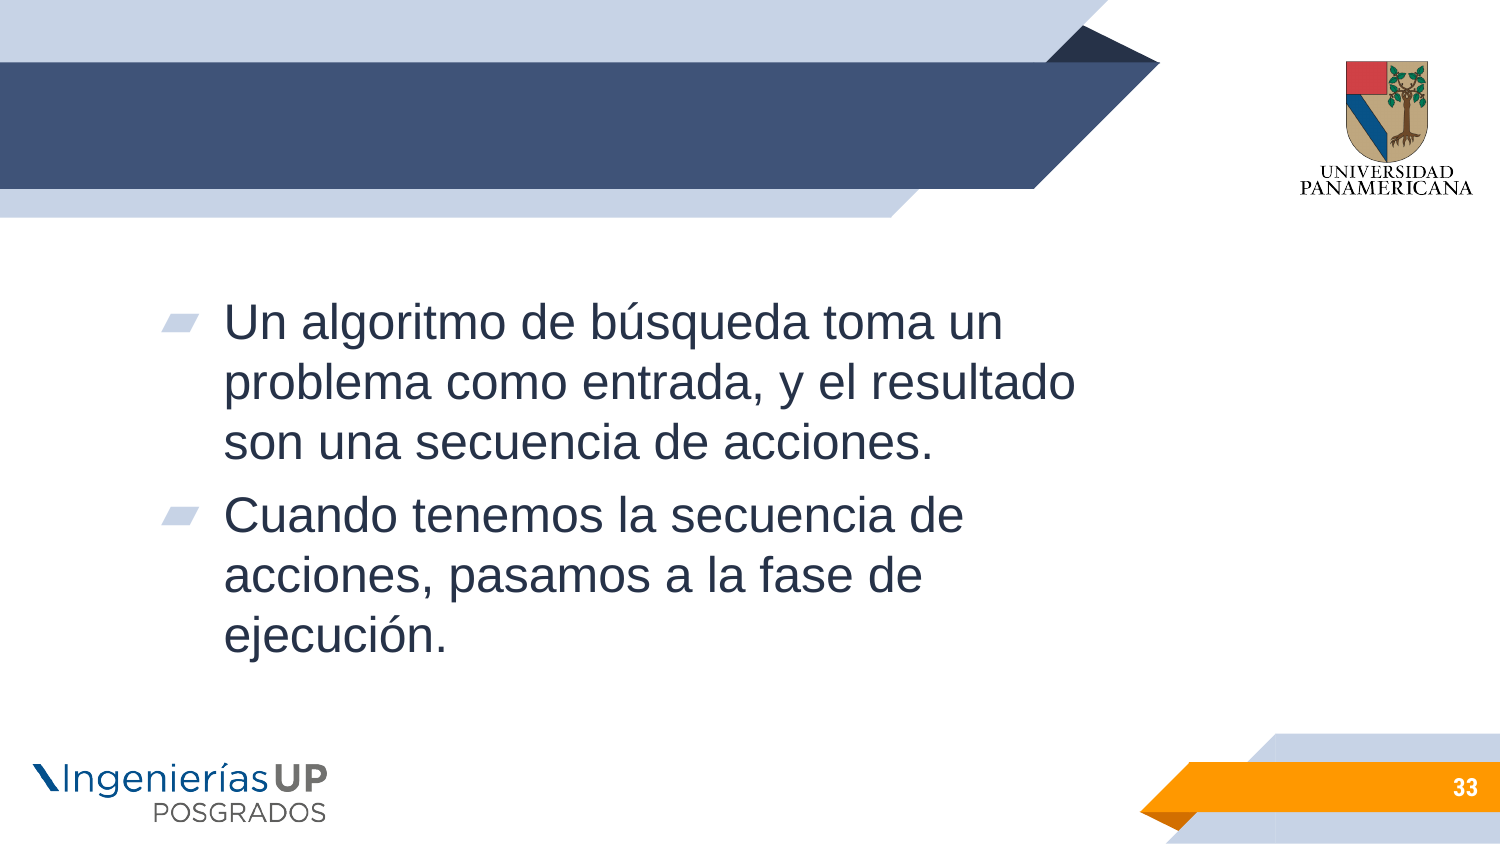

#
Un algoritmo de búsqueda toma un problema como entrada, y el resultado son una secuencia de acciones.
Cuando tenemos la secuencia de acciones, pasamos a la fase de ejecución.
33